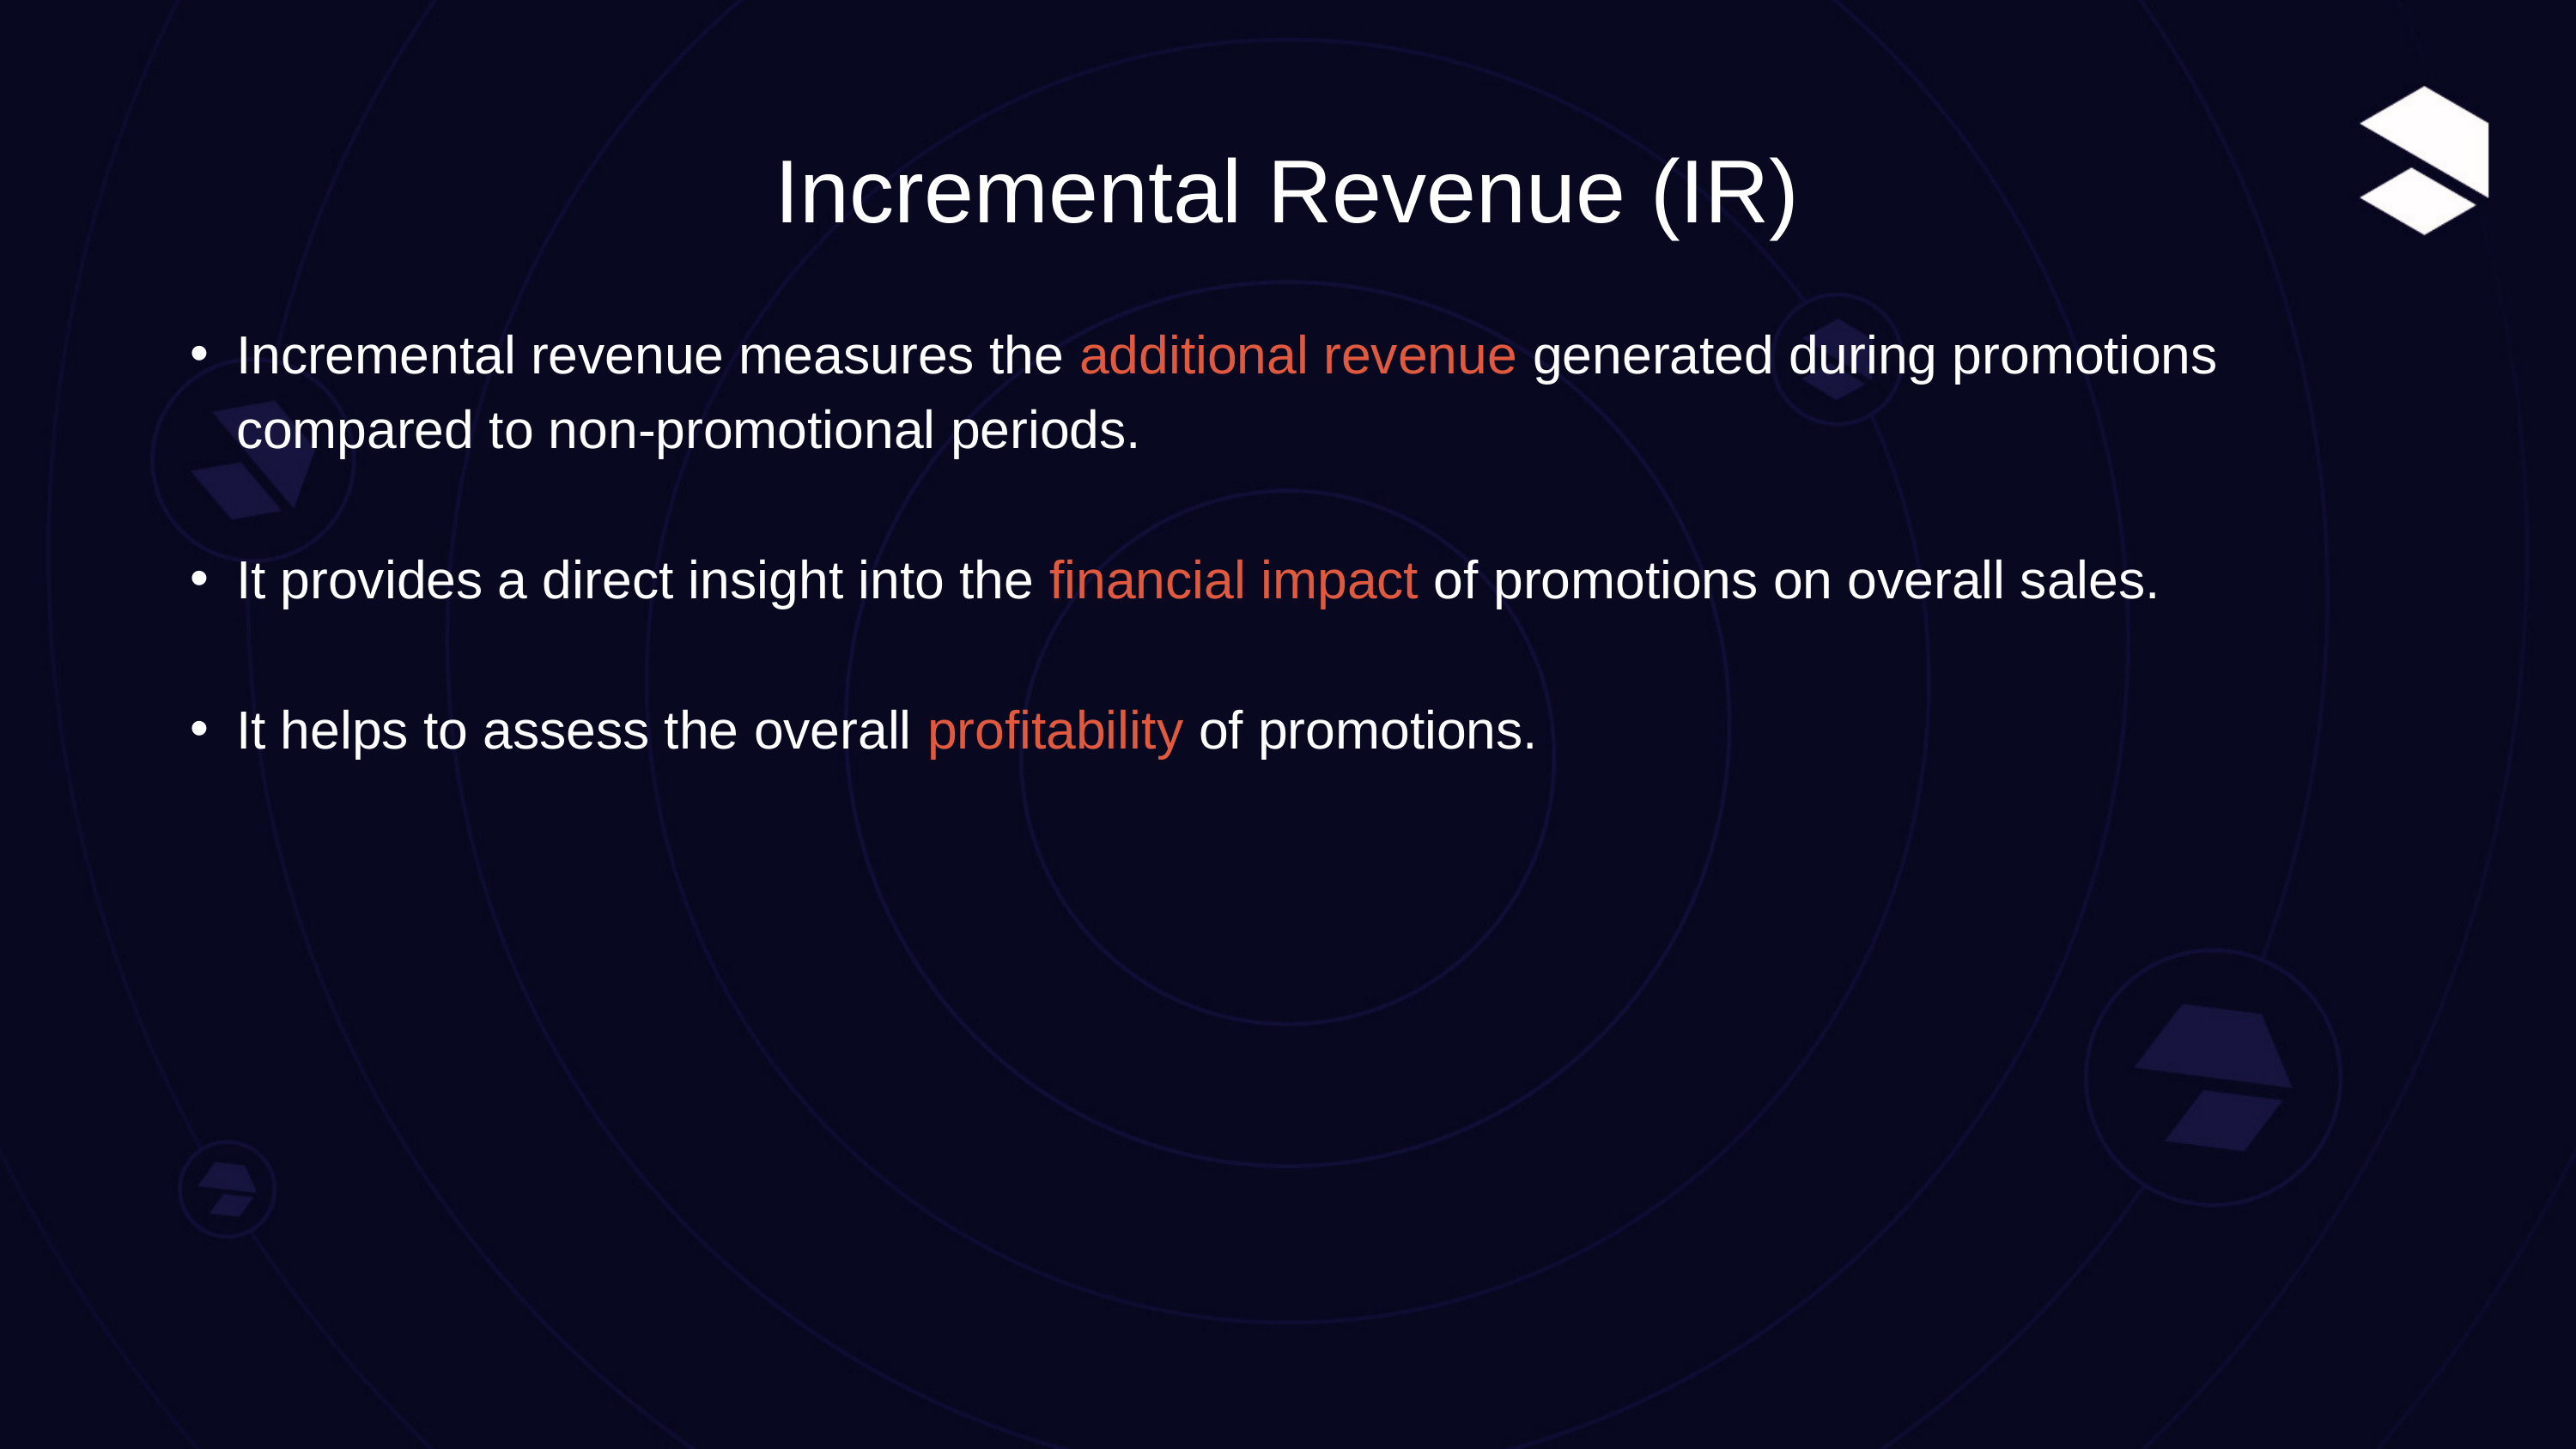

Incremental Revenue (IR)

Incremental revenue measures the additional revenue generated during promotions compared to non-promotional periods.

It provides a direct insight into the financial impact of promotions on overall sales.

It helps to assess the overall profitability of promotions.